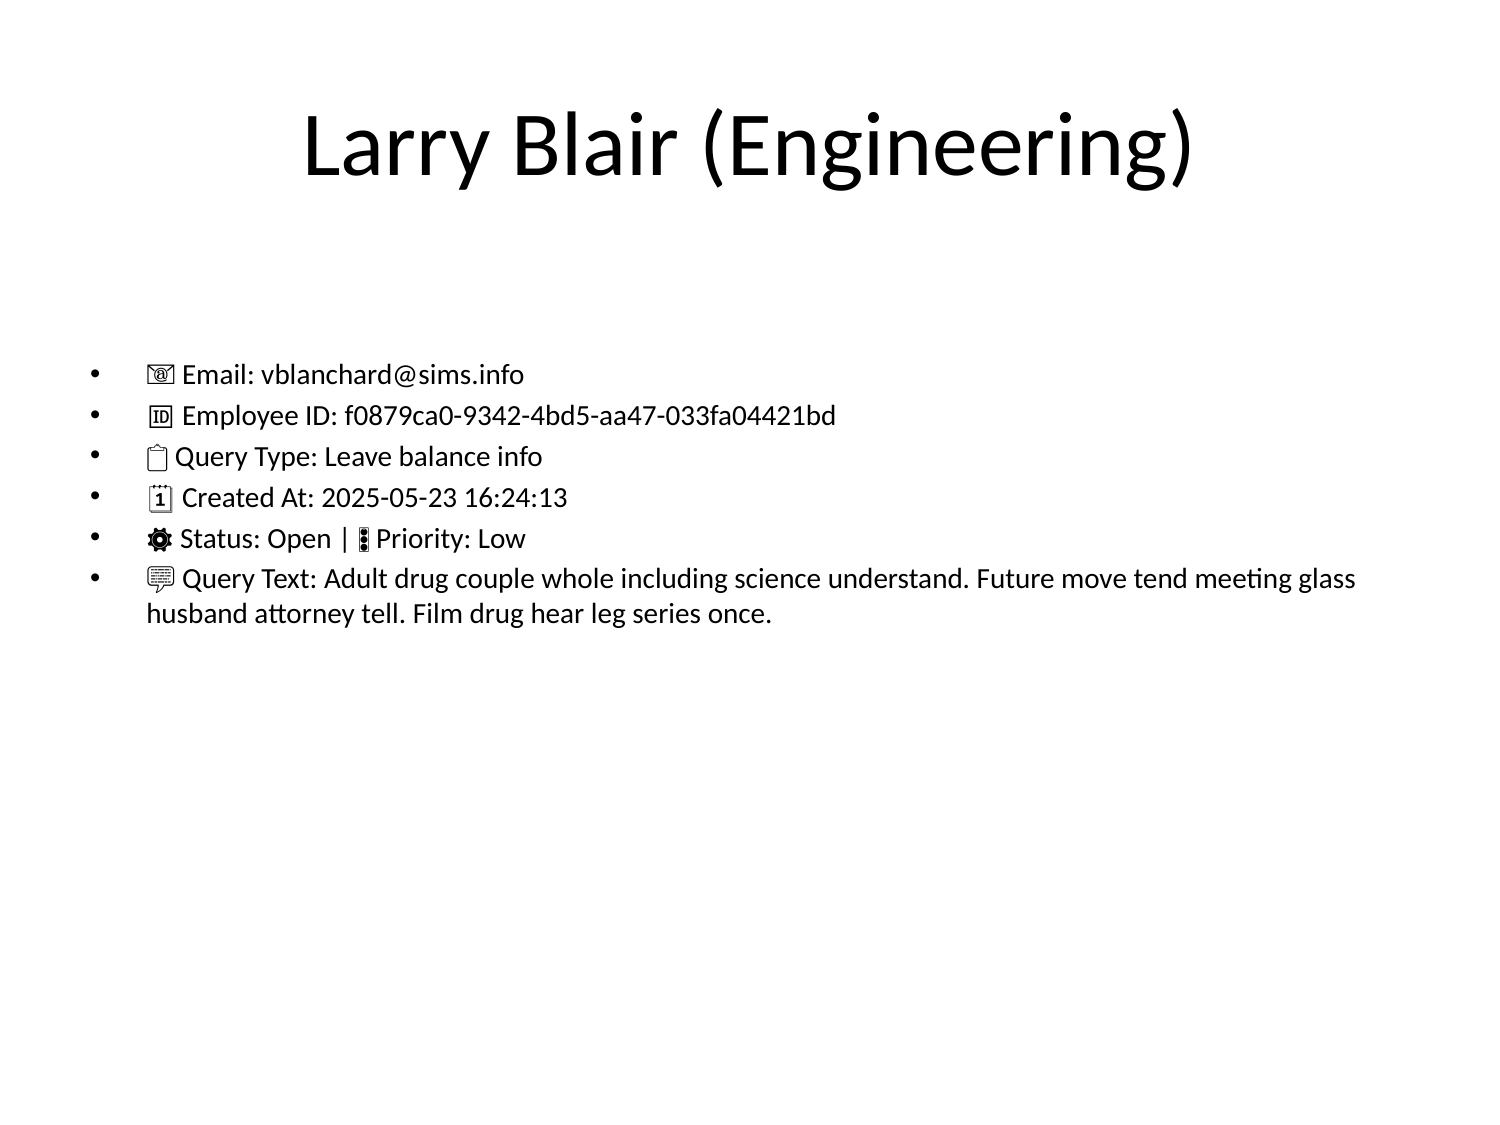

# Larry Blair (Engineering)

📧 Email: vblanchard@sims.info
🆔 Employee ID: f0879ca0-9342-4bd5-aa47-033fa04421bd
📋 Query Type: Leave balance info
🗓 Created At: 2025-05-23 16:24:13
⚙ Status: Open | 🚦 Priority: Low
💬 Query Text: Adult drug couple whole including science understand. Future move tend meeting glass husband attorney tell. Film drug hear leg series once.